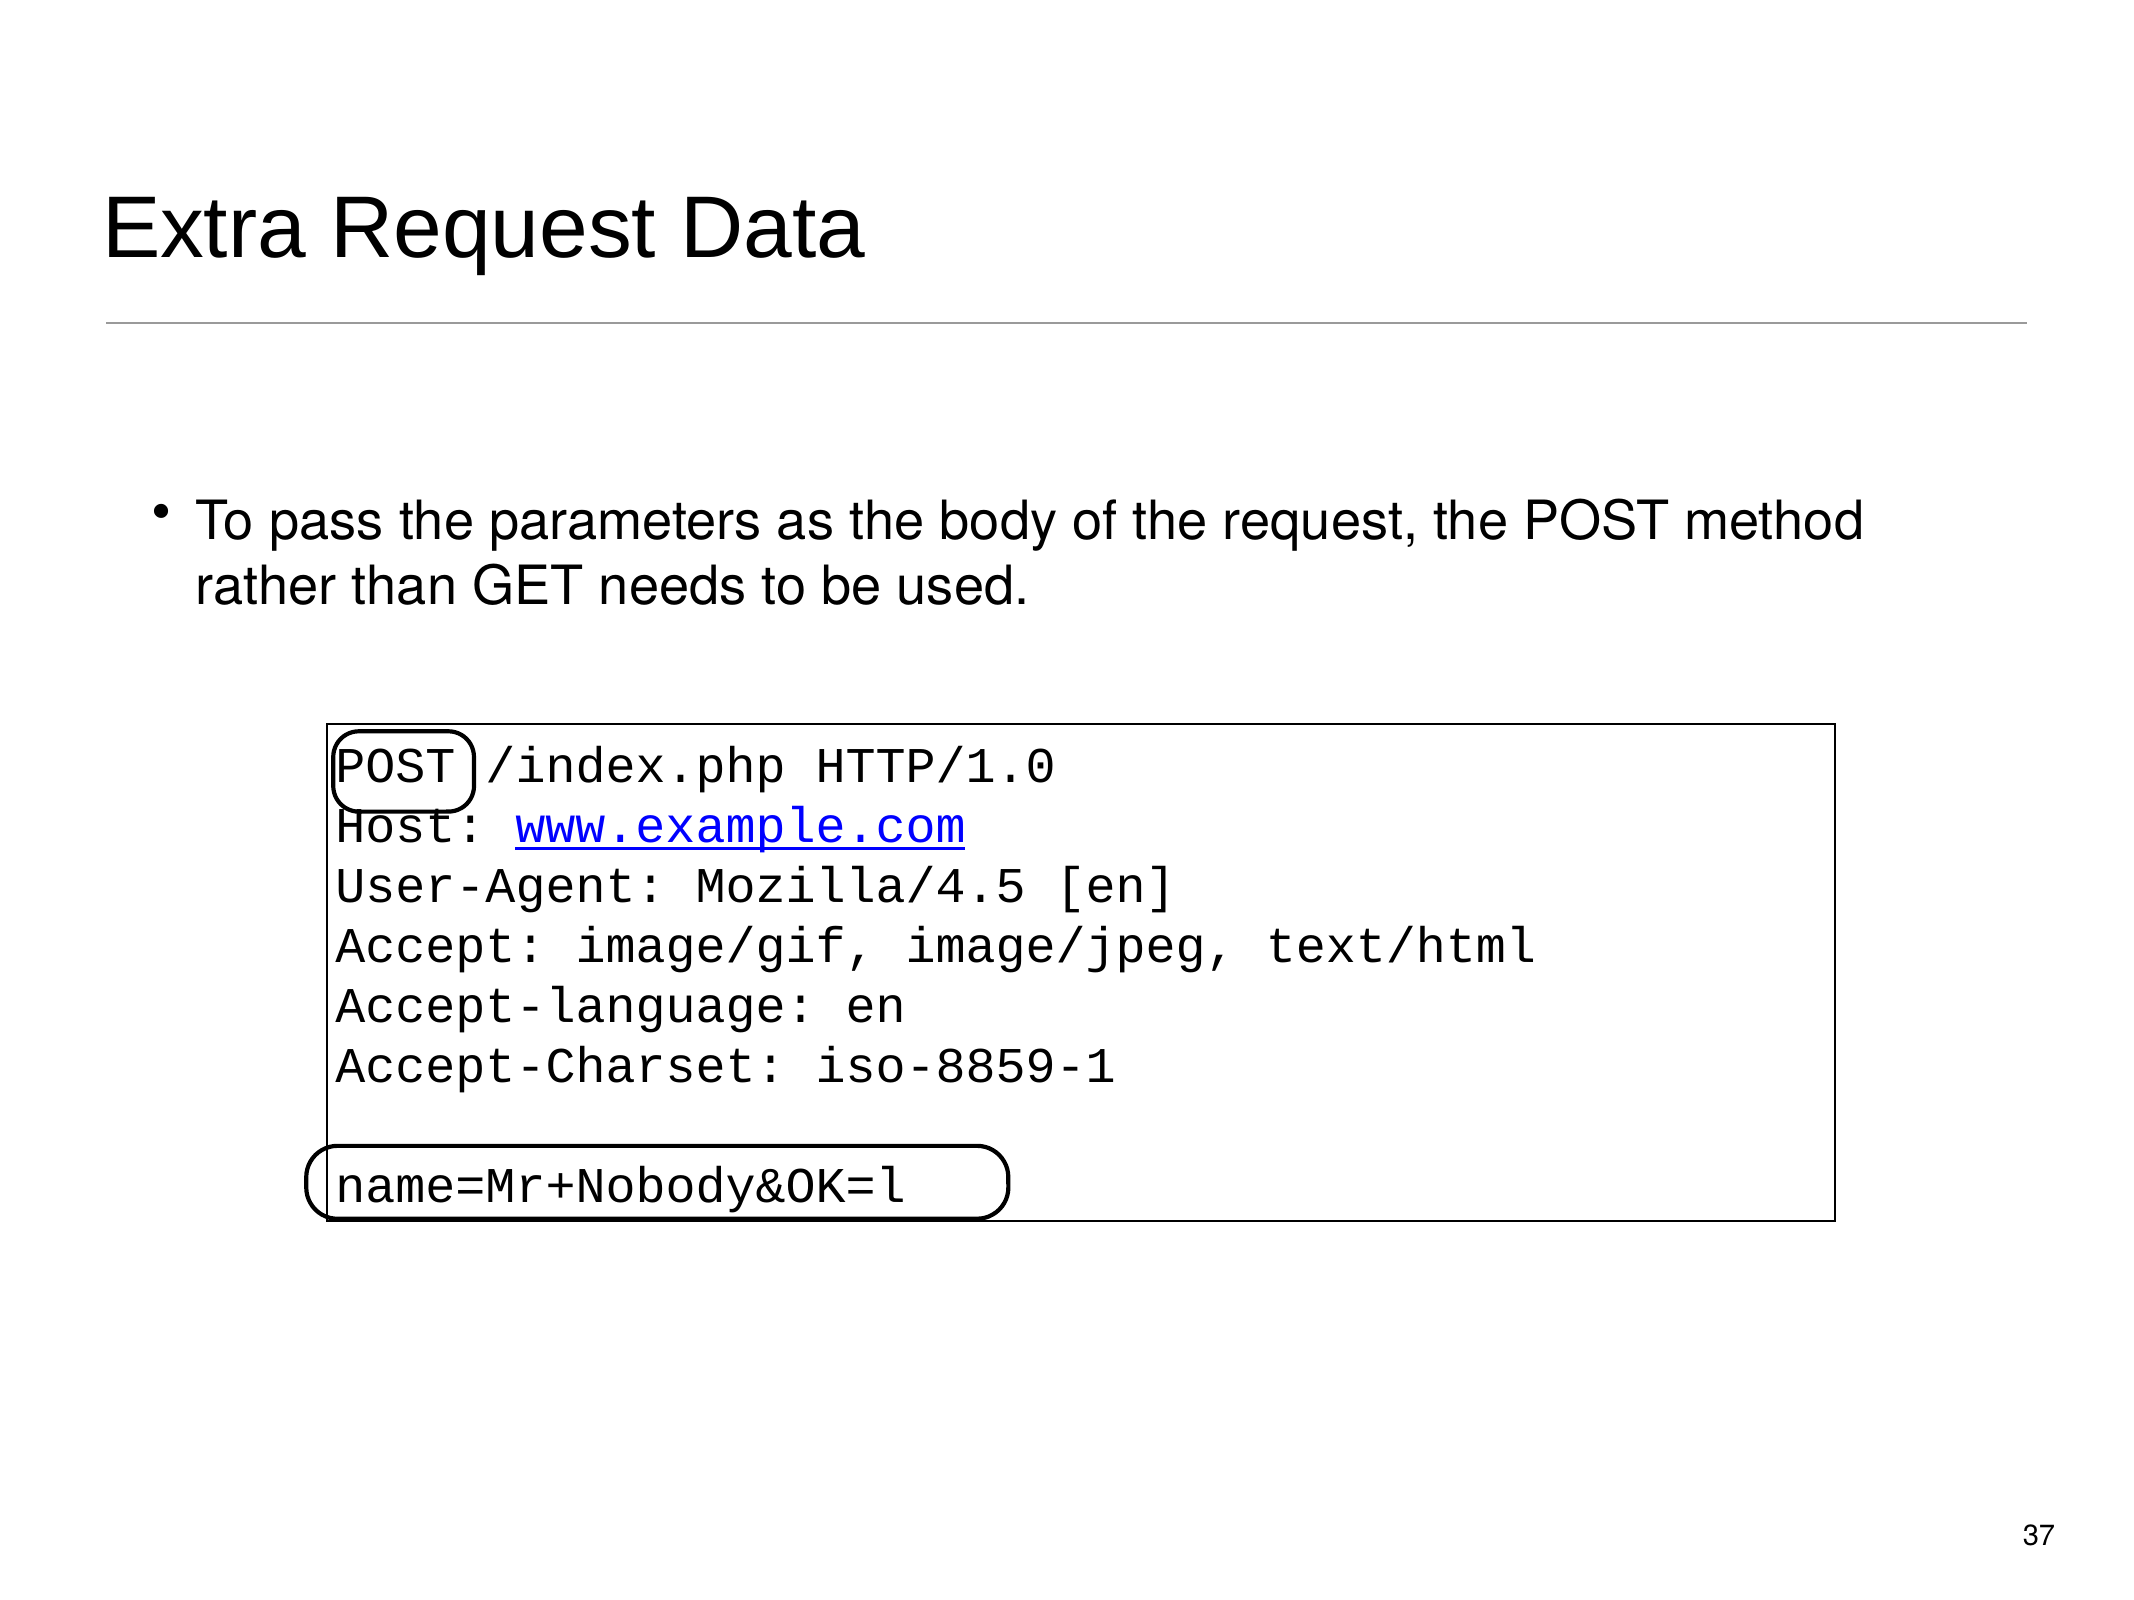

# Extra Request Data
To pass the parameters as the body of the request, the POST method rather than GET needs to be used.
POST /index.php HTTP/1.0
Host: www.example.com
User-Agent: Mozilla/4.5 [en]
Accept: image/gif, image/jpeg, text/html
Accept-language: en
Accept-Charset: iso-8859-1

name=Mr+Nobody&OK=l

37